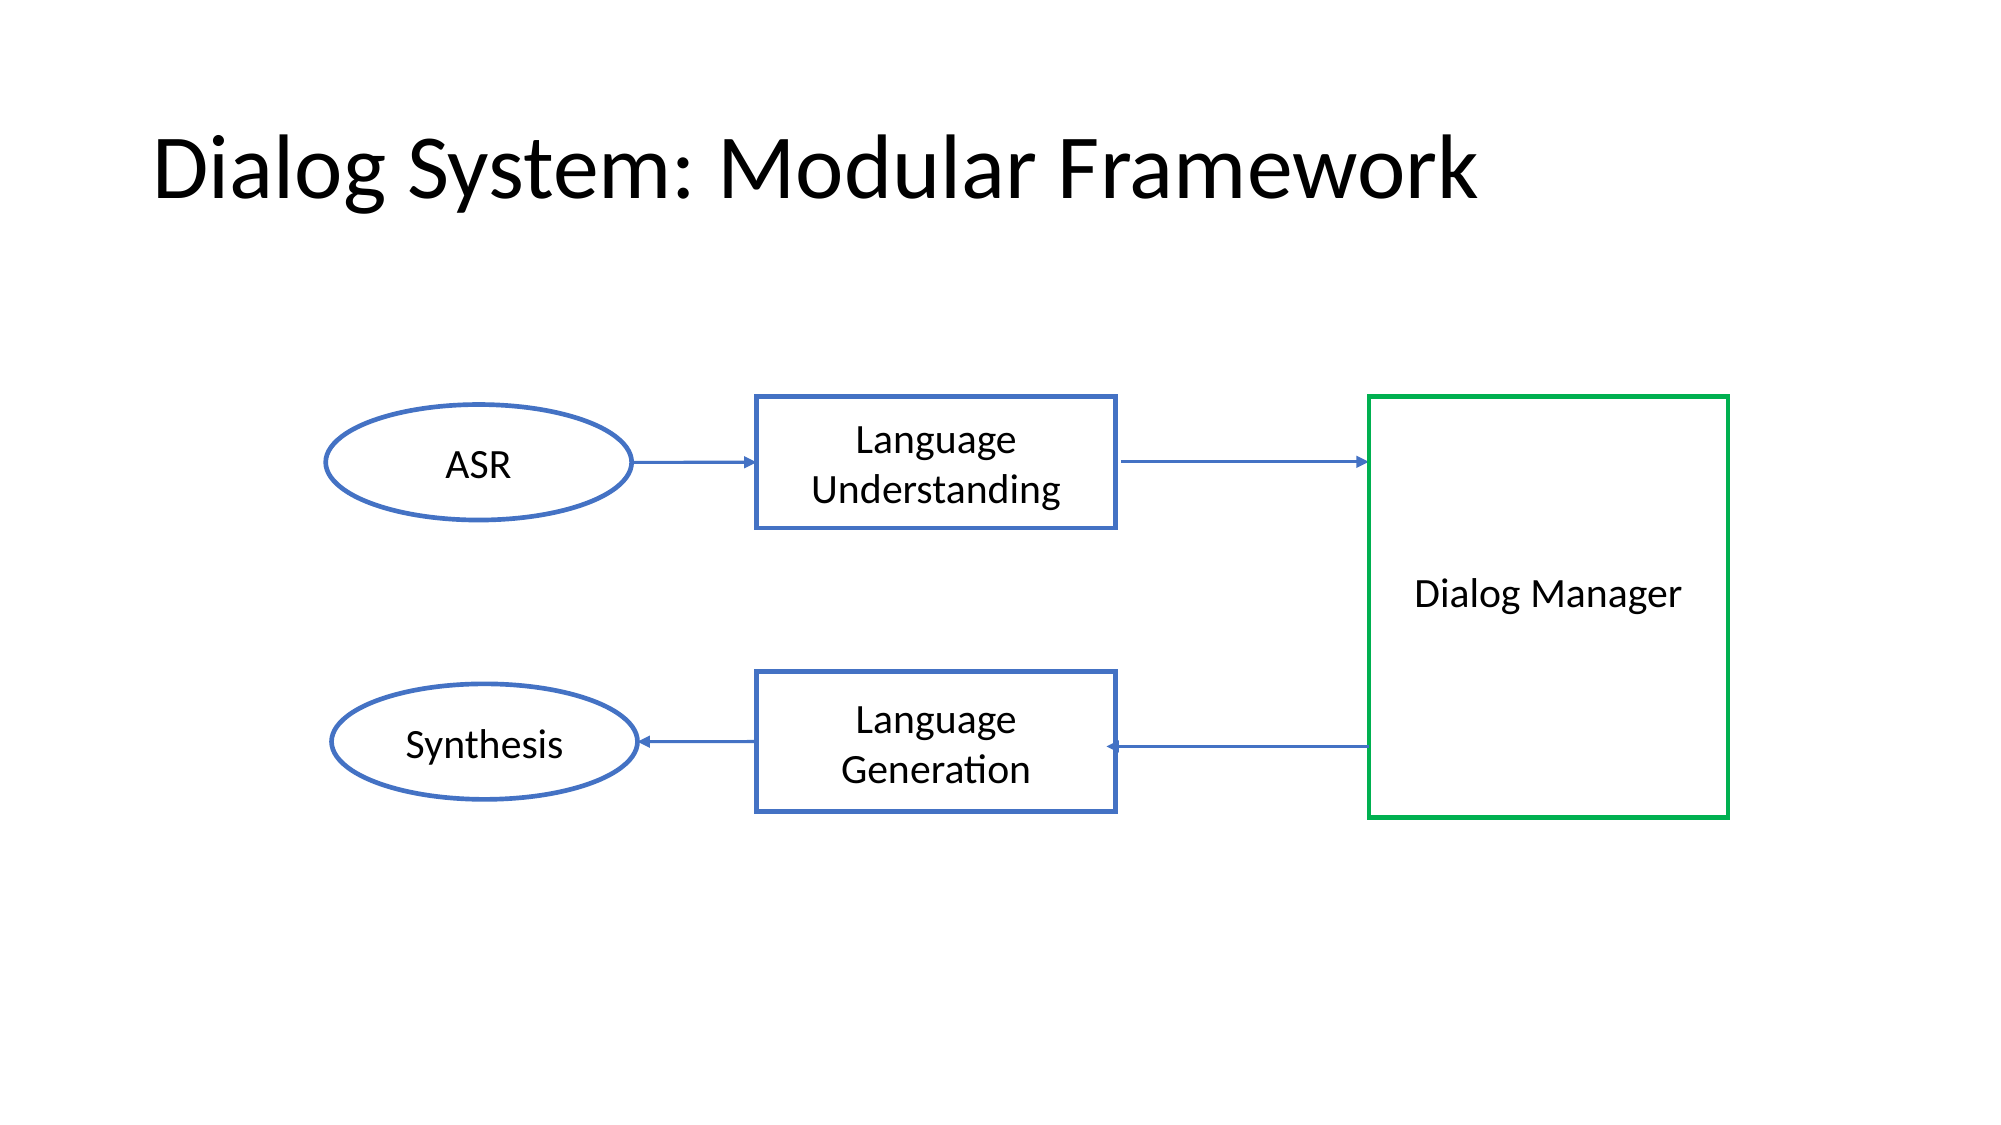

# Dialog System: Modular Framework

Language Understanding

ASR

Dialog Manager
Language Generation
Synthesis